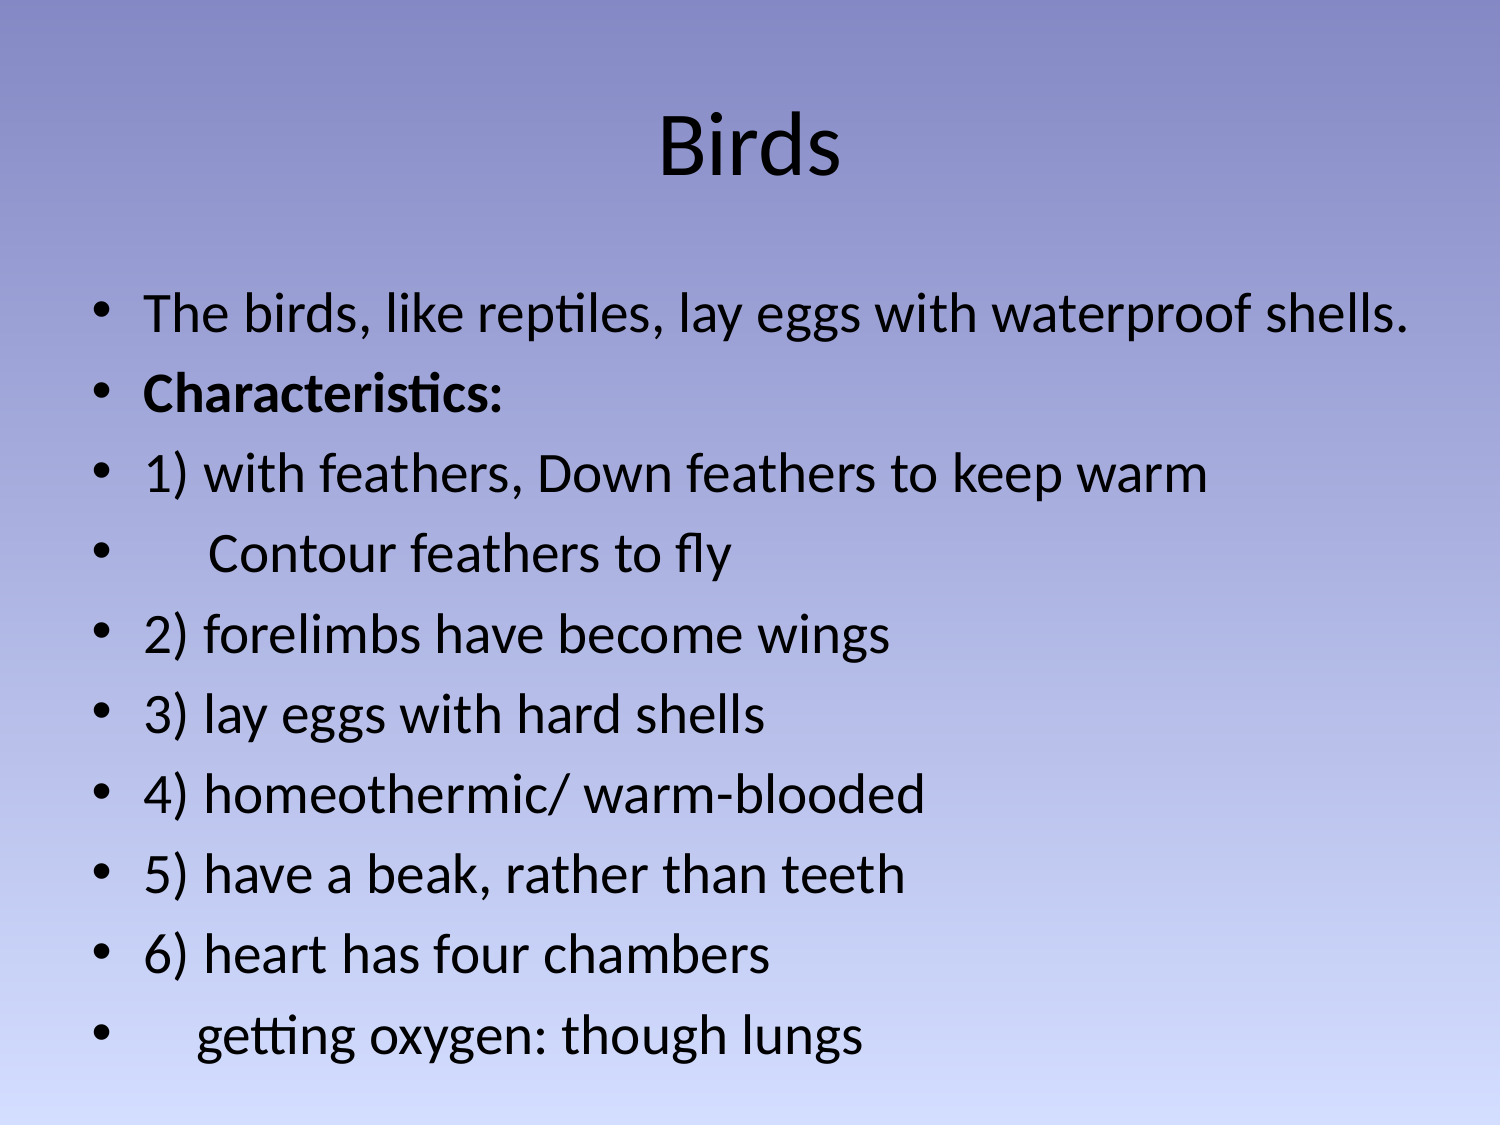

# Birds
The birds, like reptiles, lay eggs with waterproof shells.
Characteristics:
1) with feathers, Down feathers to keep warm
     Contour feathers to fly
2) forelimbs have become wings
3) lay eggs with hard shells
4) homeothermic/ warm-blooded
5) have a beak, rather than teeth
6) heart has four chambers
    getting oxygen: though lungs